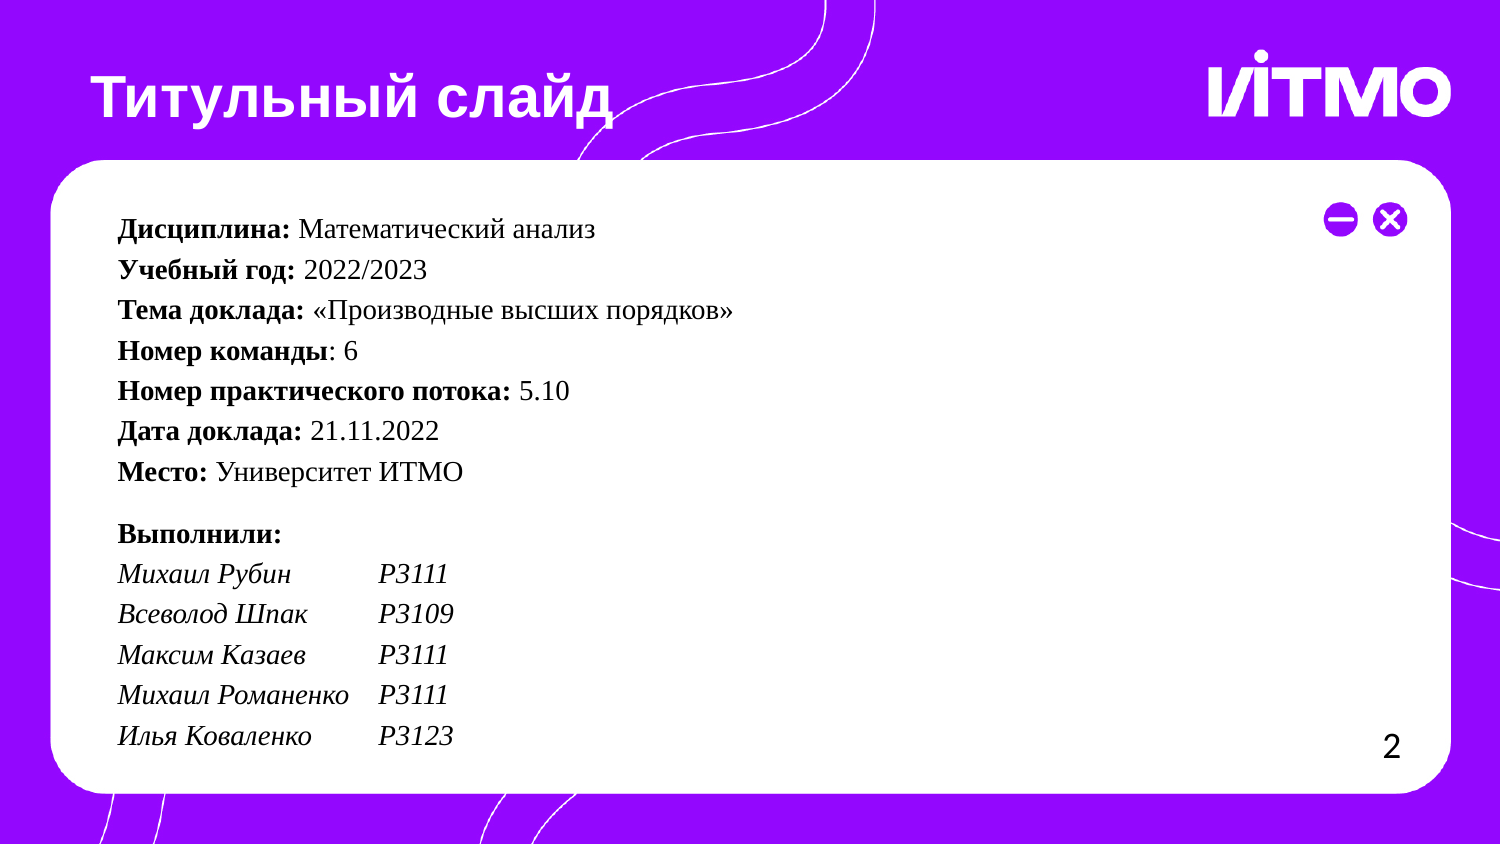

# Титульный слайд
Дисциплина: Математический анализ
Учебный год: 2022/2023
Тема доклада: «Производные высших порядков»
Номер команды: 6
Номер практического потока: 5.10
Дата доклада: 21.11.2022
Место: Университет ИТМО
Выполнили:
Михаил Рубин        	Р3111
Всеволод Шпак		Р3109
Максим Казаев      	Р3111
Михаил Романенко	Р3111
Илья Коваленко		Р3123
2